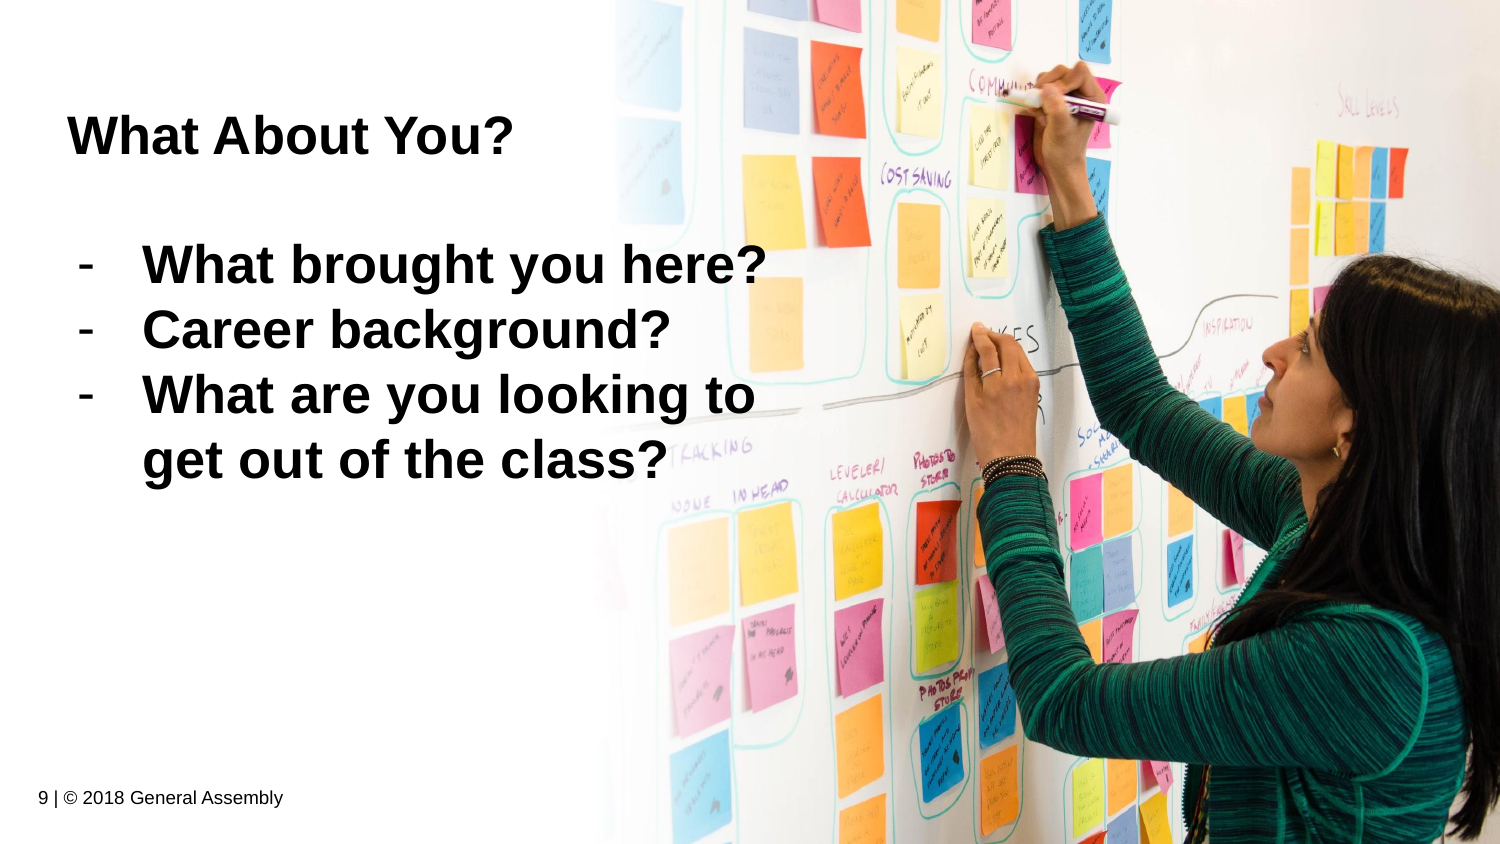

# What About You?

What brought you here?
Career background?
What are you looking to get out of the class?
9 | © 2018 General Assembly